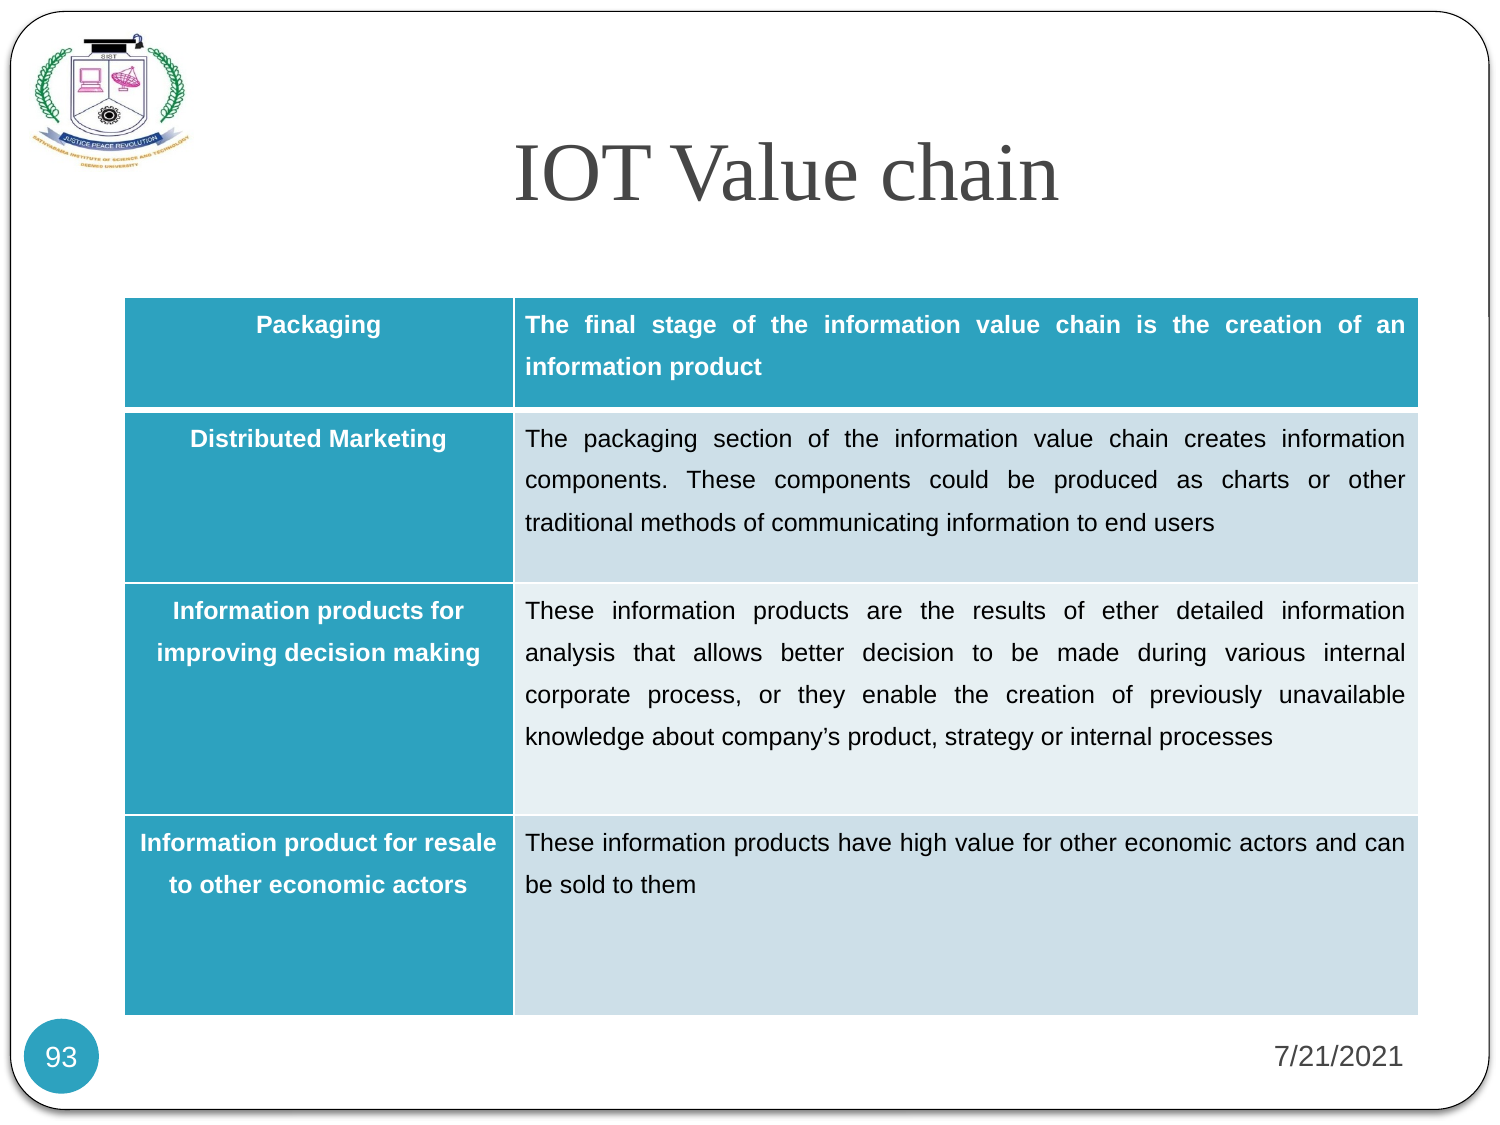

# IOT Value chain
| Packaging | The final stage of the information value chain is the creation of an information product |
| --- | --- |
| Distributed Marketing | The packaging section of the information value chain creates information components. These components could be produced as charts or other traditional methods of communicating information to end users |
| Information products for improving decision making | These information products are the results of ether detailed information analysis that allows better decision to be made during various internal corporate process, or they enable the creation of previously unavailable knowledge about company’s product, strategy or internal processes |
| Information product for resale to other economic actors | These information products have high value for other economic actors and can be sold to them |
7/21/2021
93